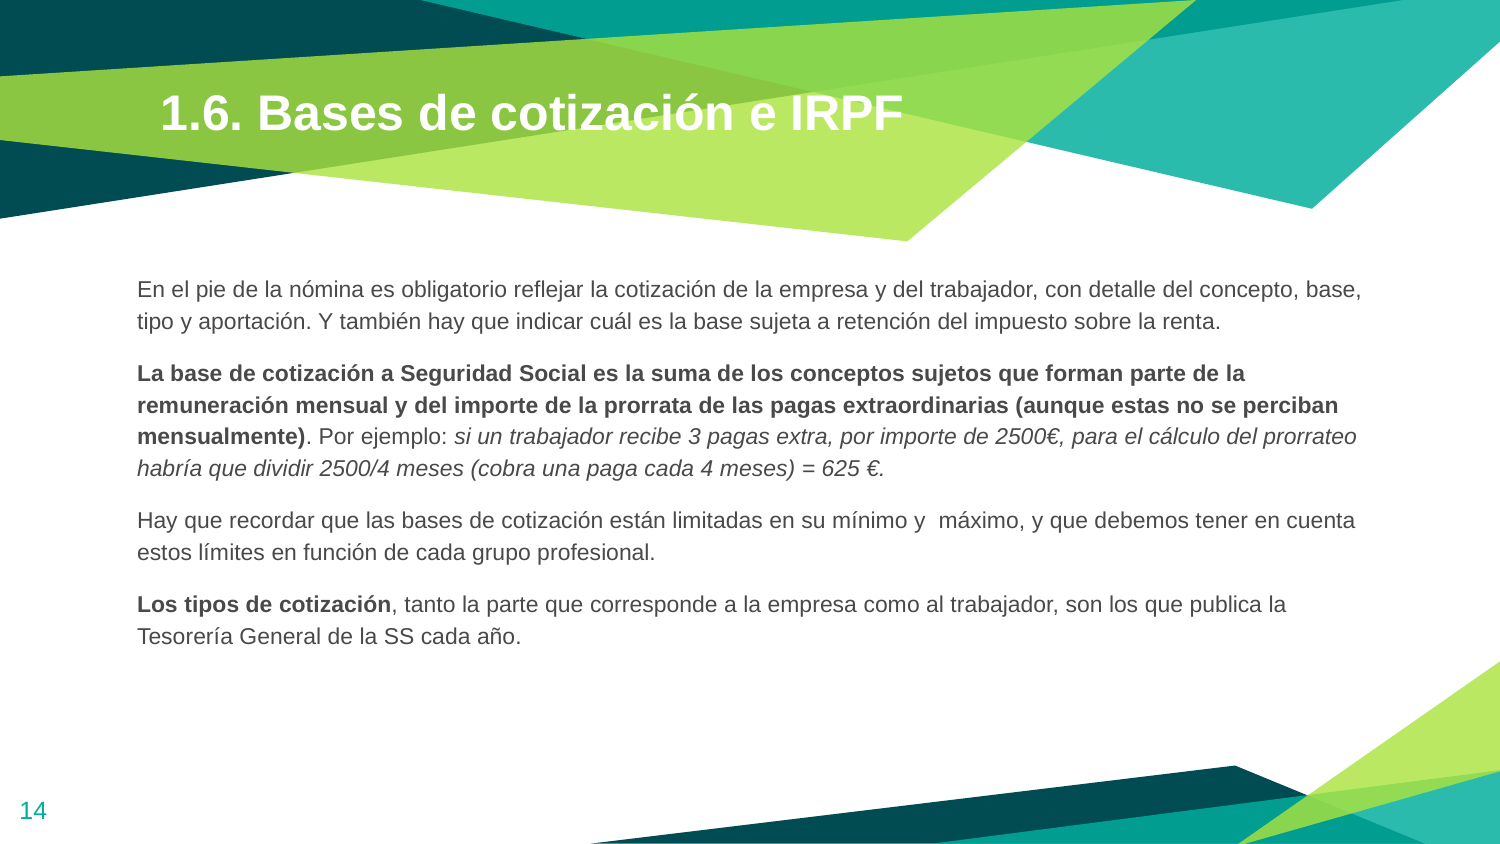

# 1.6. Bases de cotización e IRPF
En el pie de la nómina es obligatorio reflejar la cotización de la empresa y del trabajador, con detalle del concepto, base, tipo y aportación. Y también hay que indicar cuál es la base sujeta a retención del impuesto sobre la renta.
La base de cotización a Seguridad Social es la suma de los conceptos sujetos que forman parte de la remuneración mensual y del importe de la prorrata de las pagas extraordinarias (aunque estas no se perciban mensualmente). Por ejemplo: si un trabajador recibe 3 pagas extra, por importe de 2500€, para el cálculo del prorrateo habría que dividir 2500/4 meses (cobra una paga cada 4 meses) = 625 €.
Hay que recordar que las bases de cotización están limitadas en su mínimo y  máximo, y que debemos tener en cuenta estos límites en función de cada grupo profesional.
Los tipos de cotización, tanto la parte que corresponde a la empresa como al trabajador, son los que publica la Tesorería General de la SS cada año.

14